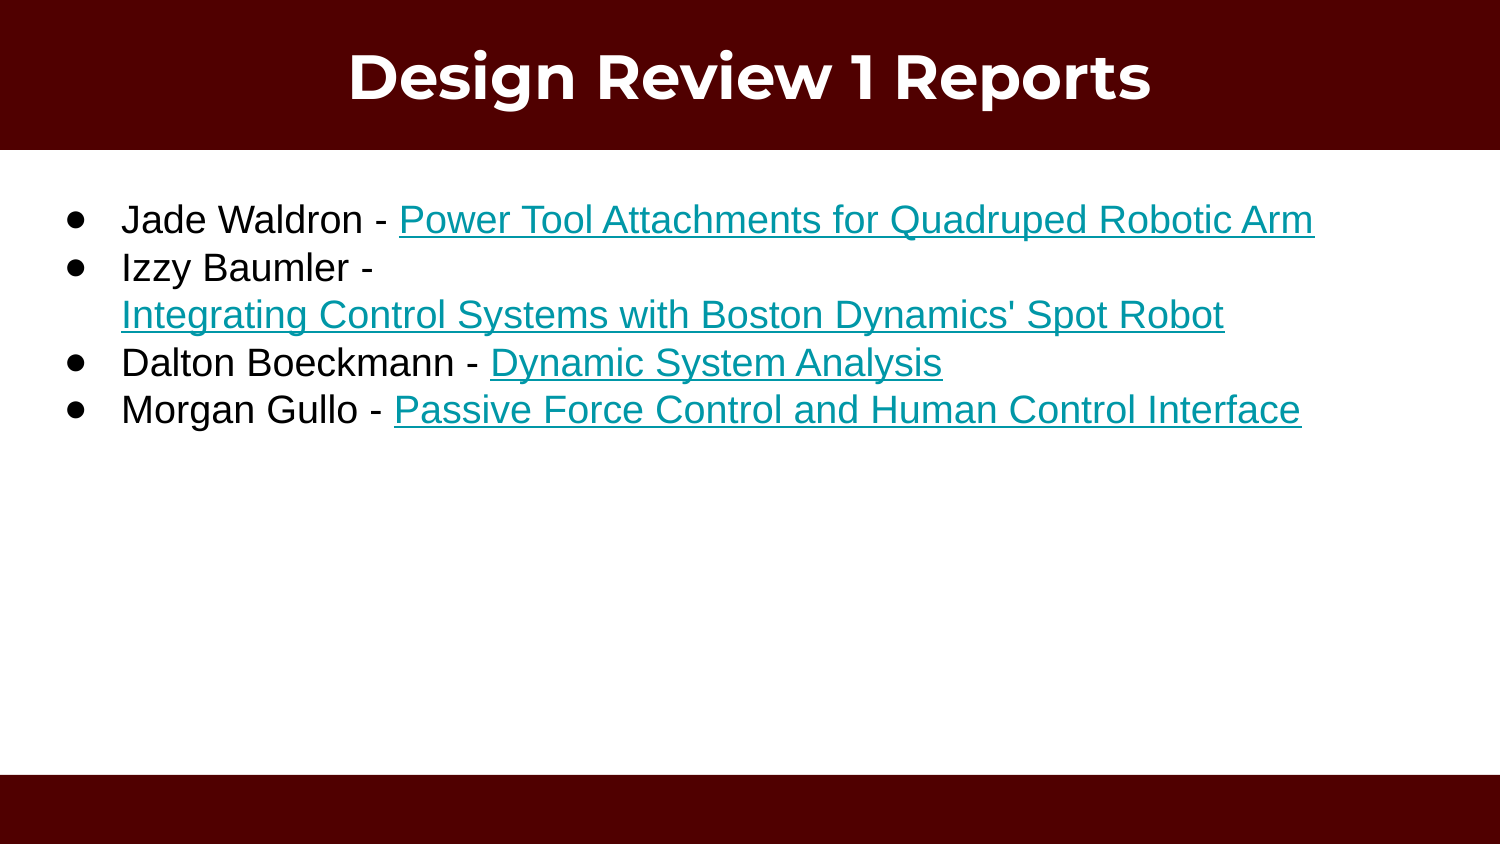

# Design Review 1 Reports
Jade Waldron - Power Tool Attachments for Quadruped Robotic Arm
Izzy Baumler - Integrating Control Systems with Boston Dynamics' Spot Robot
Dalton Boeckmann - Dynamic System Analysis
Morgan Gullo - Passive Force Control and Human Control Interface